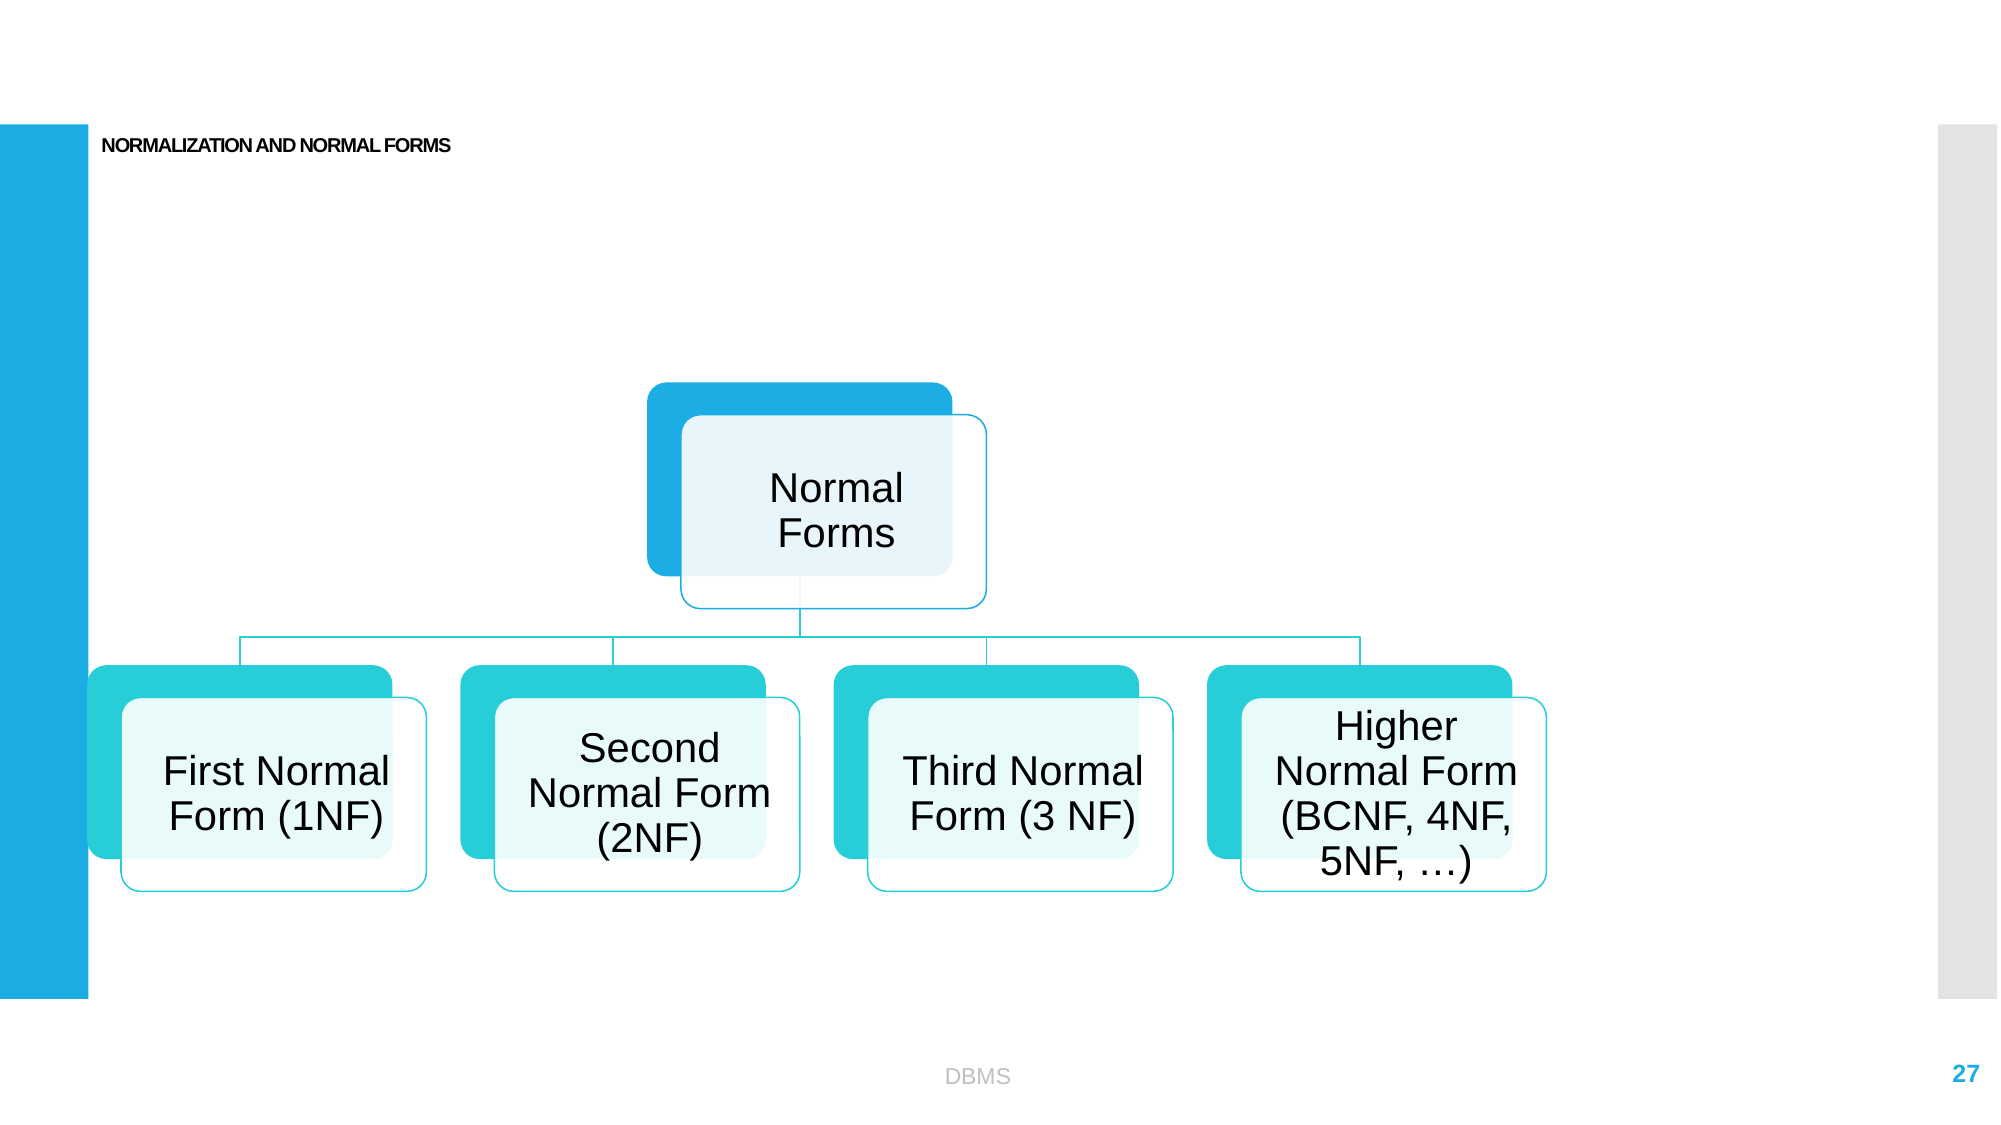

# NORMALIZATION AND NORMAL FORMS
Normal Forms
First Normal Form (1NF)
Second Normal Form (2NF)
Third Normal Form (3 NF)
Higher Normal Form (BCNF, 4NF, 5NF, …)
27
DBMS